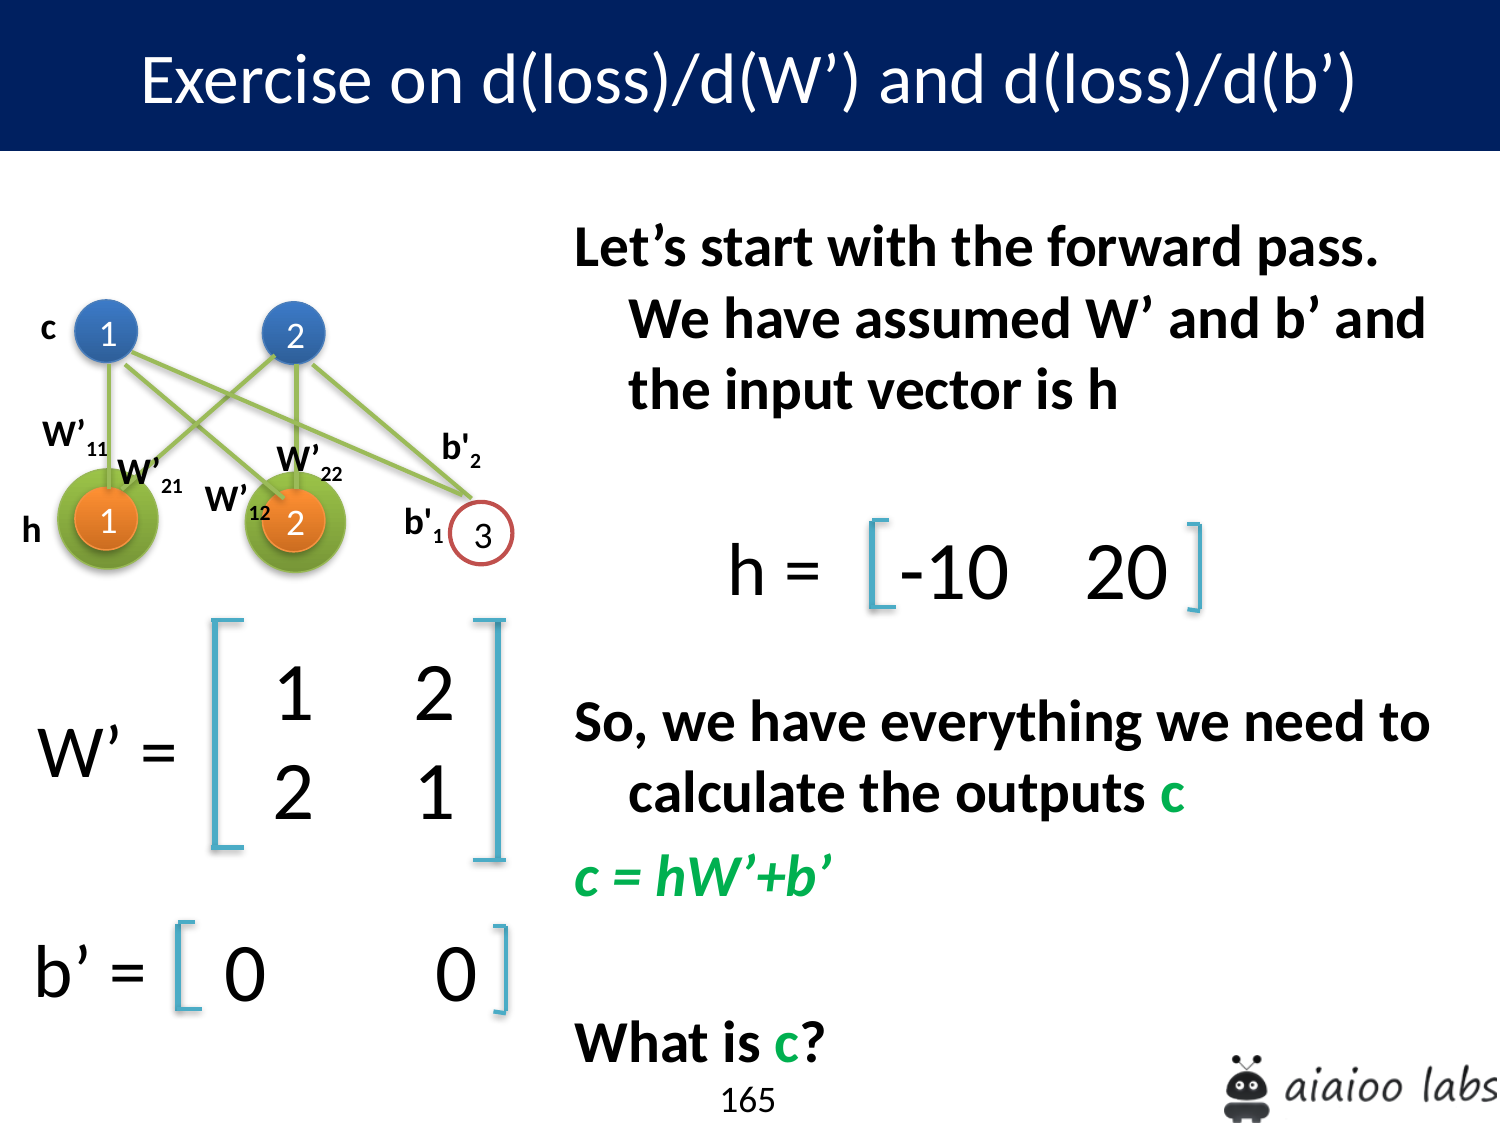

Exercise on d(loss)/d(W’) and d(loss)/d(b’)
Let’s start with the forward pass.  We have assumed W’ and b’ and the input vector is h

So, we have everything we need to calculate the outputs c
c = hW’+b’

What is c?
c
1
2
W’11
b'2
W’22
W’21
W’12

1
2
b'1
h
3
-10    20
h =
 2
 1
W’ =
 0         0
b’ =